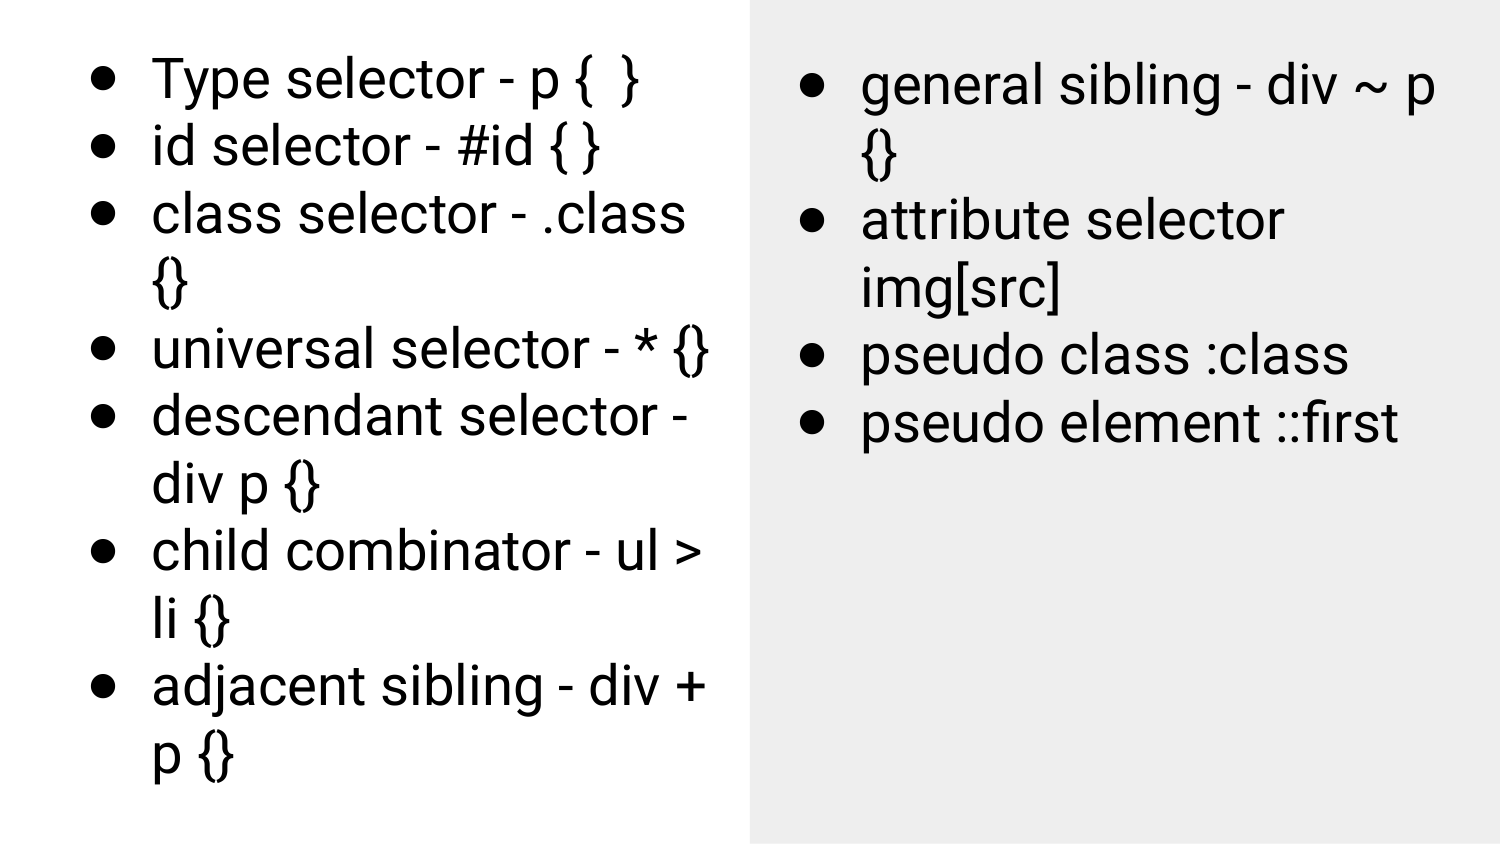

Type selector - p {  }
id selector - #id { }
class selector - .class {}
universal selector - * {}
descendant selector - div p {}
child combinator - ul > li {}
adjacent sibling - div + p {}
general sibling - div ~ p {}
attribute selector img[src]
pseudo class :class
pseudo element ::first